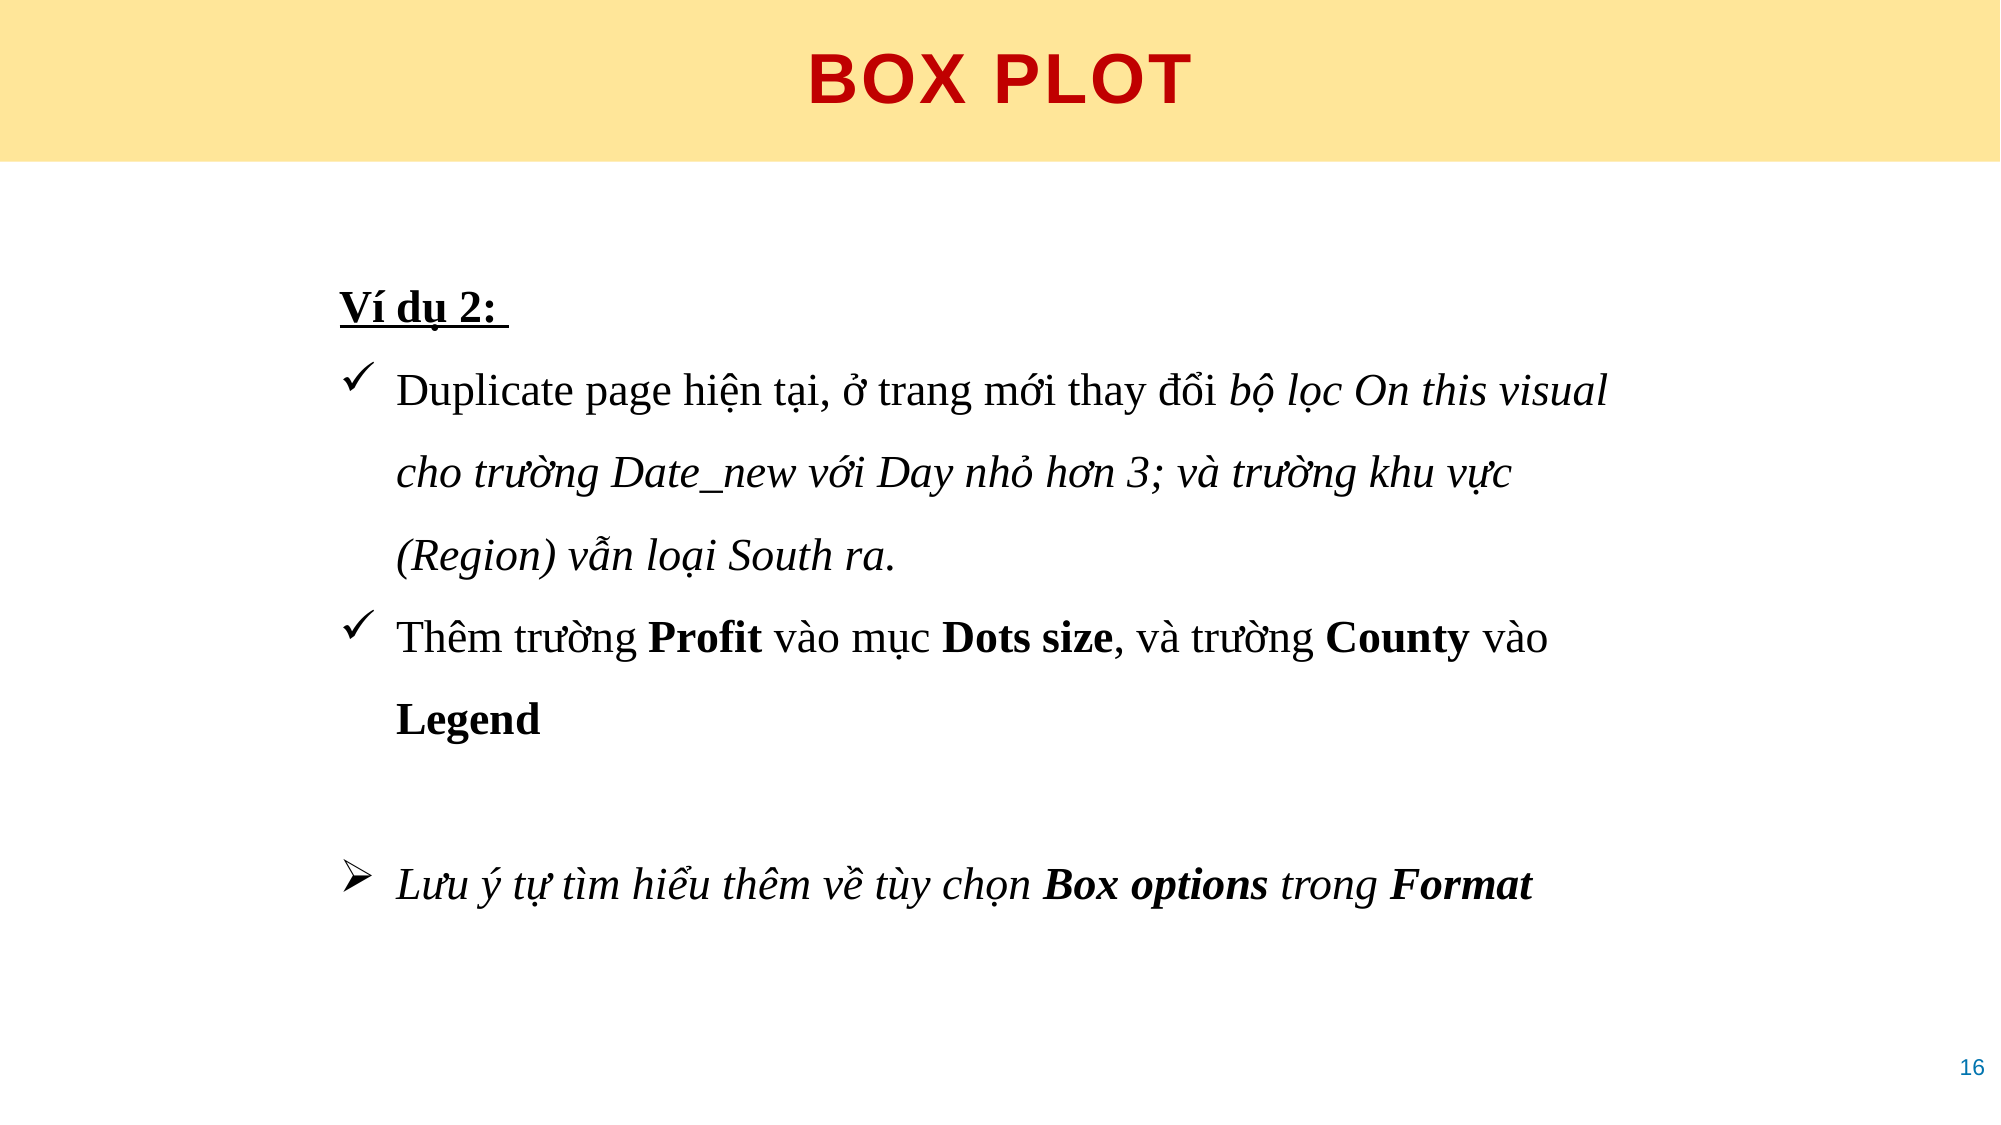

# BOX PLOT
Ví dụ 2:
Duplicate page hiện tại, ở trang mới thay đổi bộ lọc On this visual cho trường Date_new với Day nhỏ hơn 3; và trường khu vực (Region) vẫn loại South ra.
Thêm trường Profit vào mục Dots size, và trường County vào Legend

Lưu ý tự tìm hiểu thêm về tùy chọn Box options trong Format

16